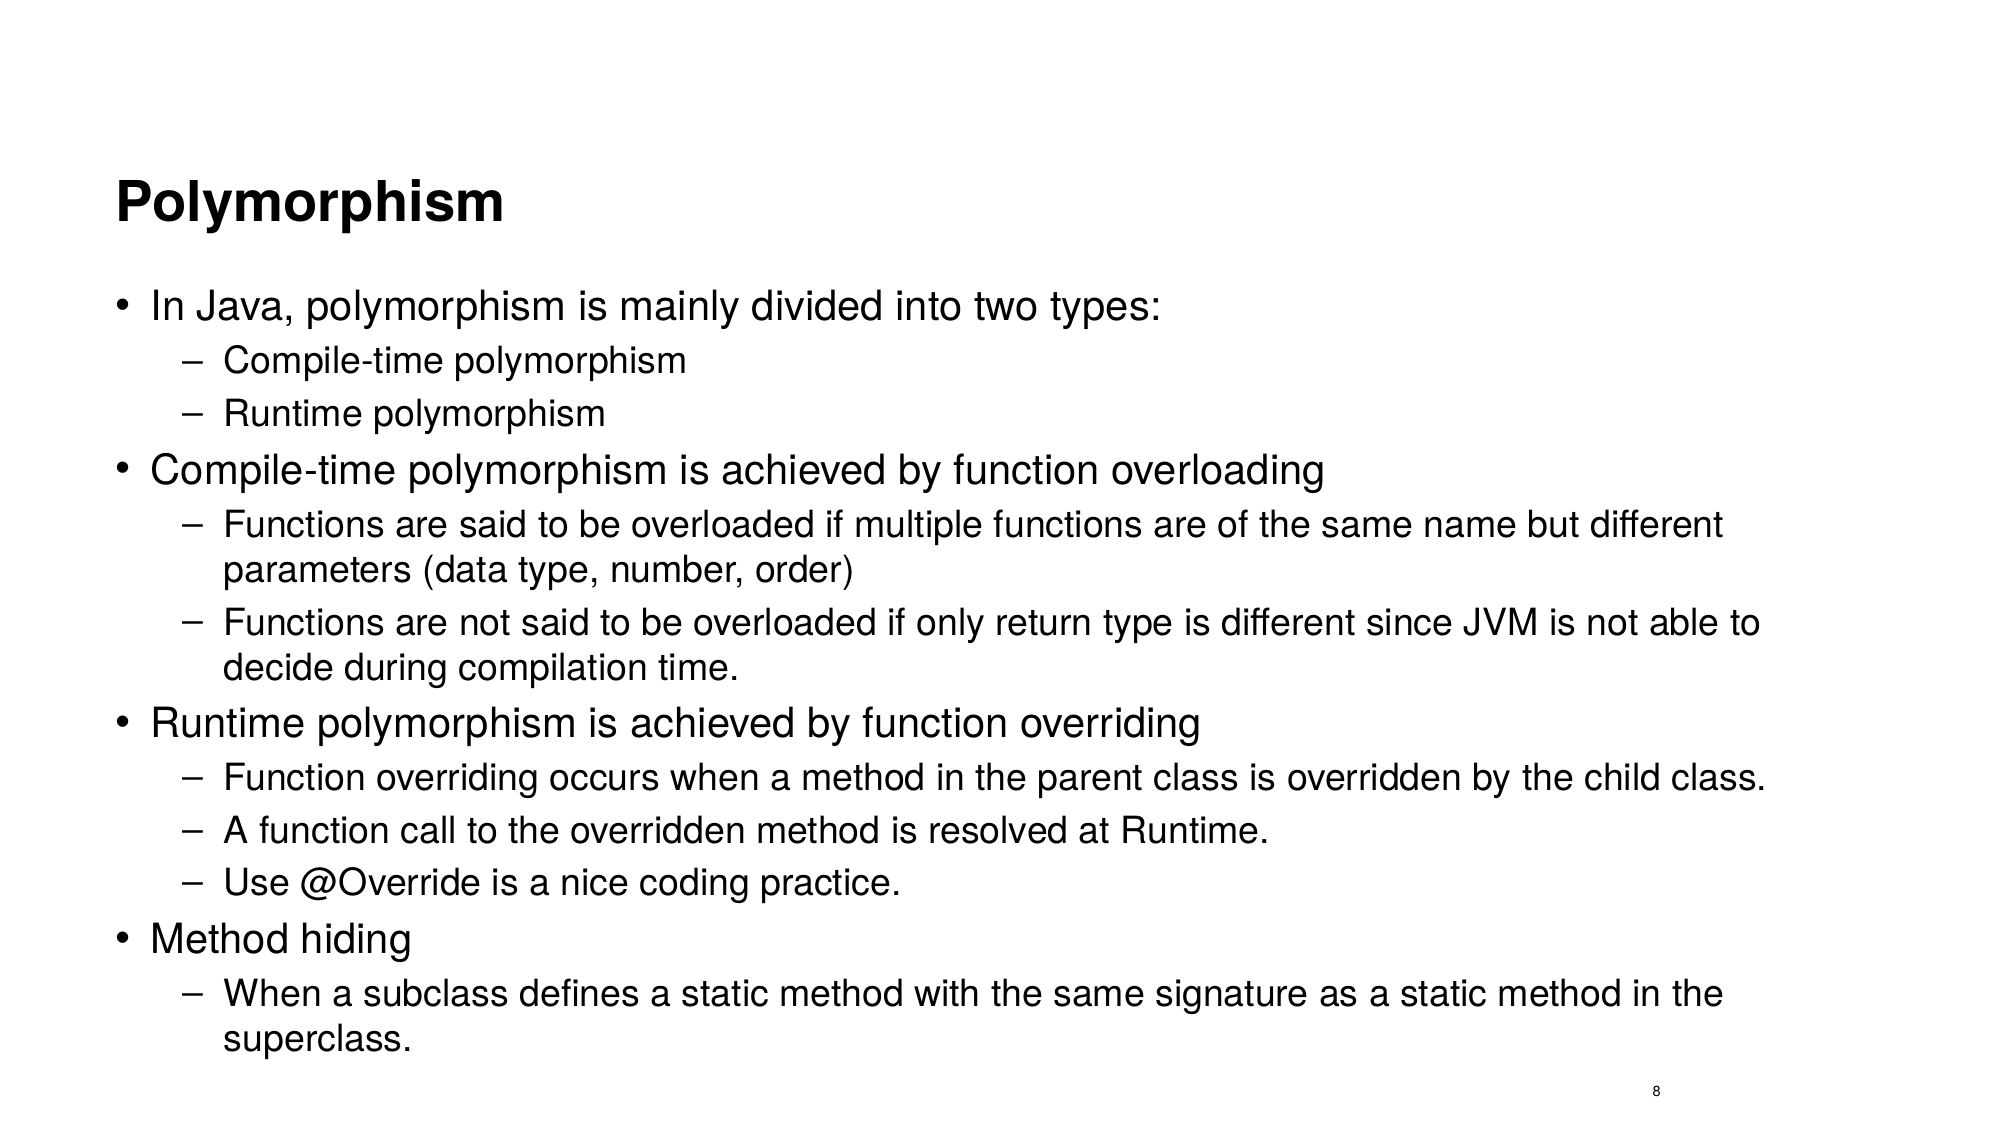

# Polymorphism
In Java, polymorphism is mainly divided into two types:
Compile-time polymorphism
Runtime polymorphism
Compile-time polymorphism is achieved by function overloading
Functions are said to be overloaded if multiple functions are of the same name but different parameters (data type, number, order)
Functions are not said to be overloaded if only return type is different since JVM is not able to decide during compilation time.
Runtime polymorphism is achieved by function overriding
Function overriding occurs when a method in the parent class is overridden by the child class.
A function call to the overridden method is resolved at Runtime.
Use @Override is a nice coding practice.
Method hiding
When a subclass defines a static method with the same signature as a static method in the superclass.

8
23.08.2019
DB1100 Databaser 1 – Tomas Sandnes